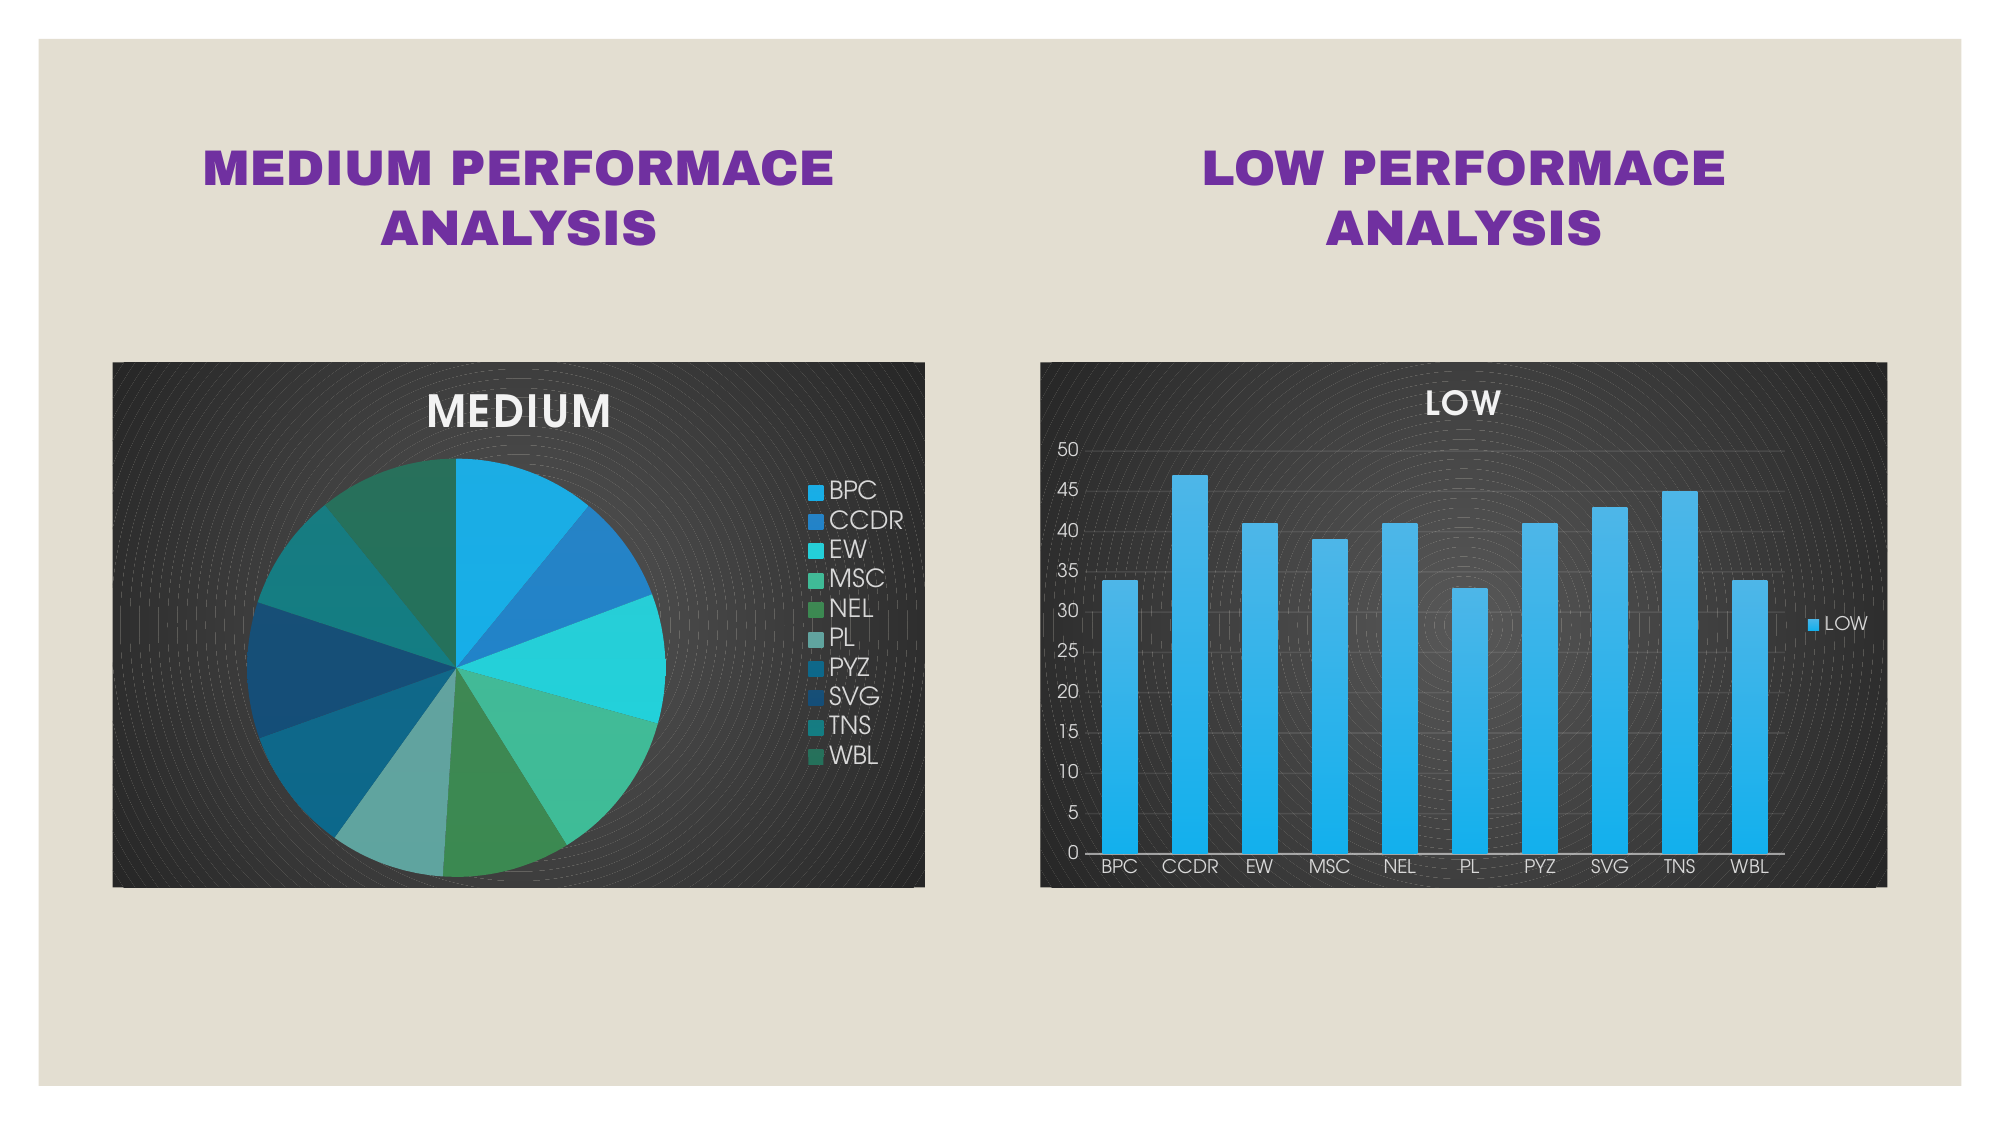

MEDIUM PERFORMACE ANALYSIS
LOW PERFORMACE ANALYSIS

### Chart: MEDIUM

| Category | MED |
|---|---|
| BPC | 85.0 |
| CCDR | 65.0 |
| EW | 78.0 |
| MSC | 92.0 |
| NEL | 77.0 |
| PL | 69.0 |
| PYZ | 75.0 |
| SVG | 82.0 |
| TNS | 71.0 |
| WBL | 84.0 |

### Chart:

| Category | LOW |
|---|---|
| BPC | 34.0 |
| CCDR | 47.0 |
| EW | 41.0 |
| MSC | 39.0 |
| NEL | 41.0 |
| PL | 33.0 |
| PYZ | 41.0 |
| SVG | 43.0 |
| TNS | 45.0 |
| WBL | 34.0 |